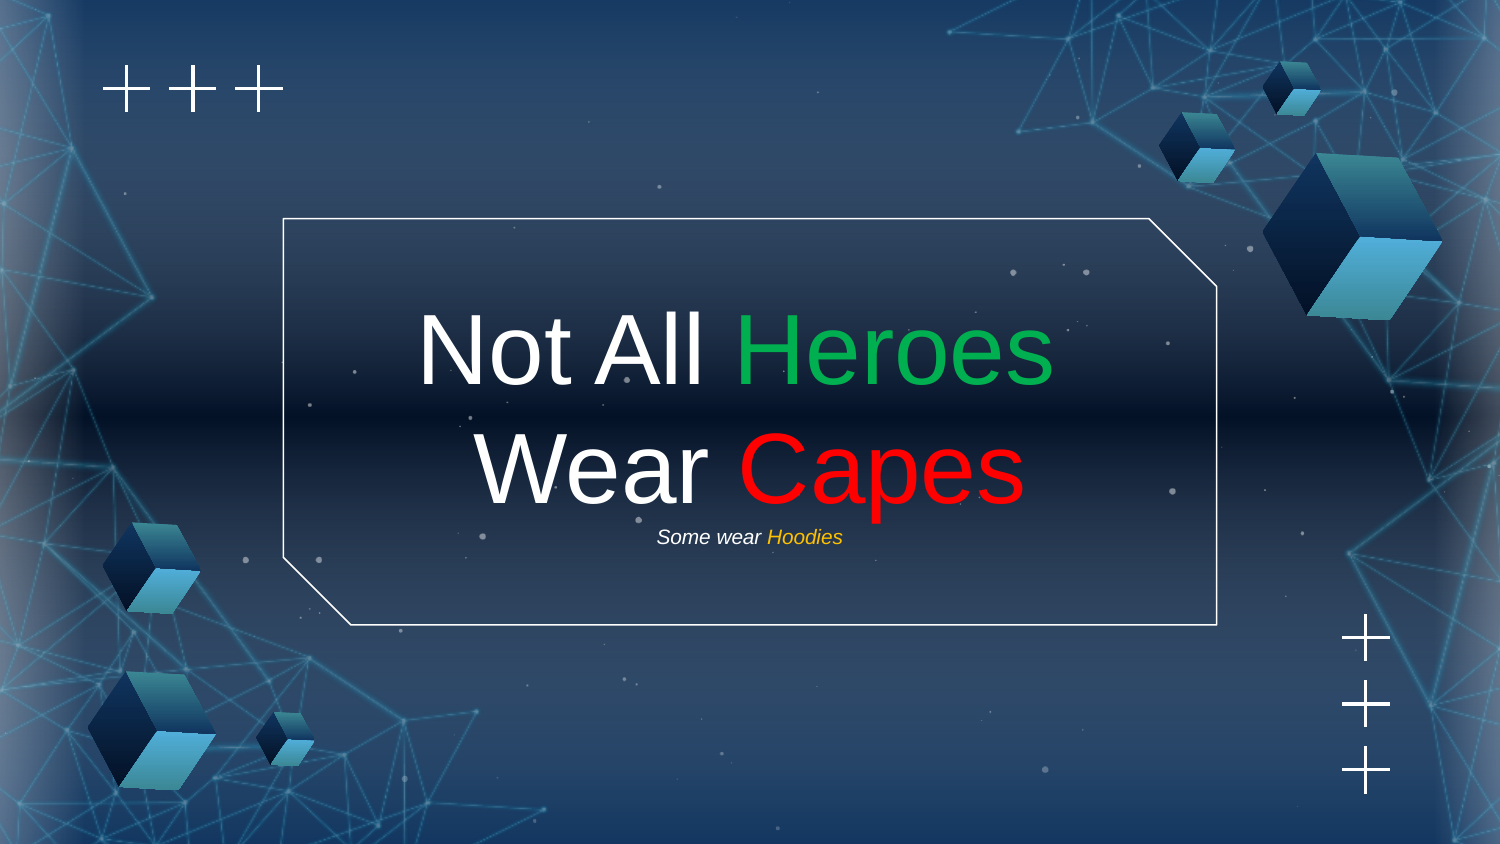

# Not All Heroes Wear Capes Some wear Hoodies